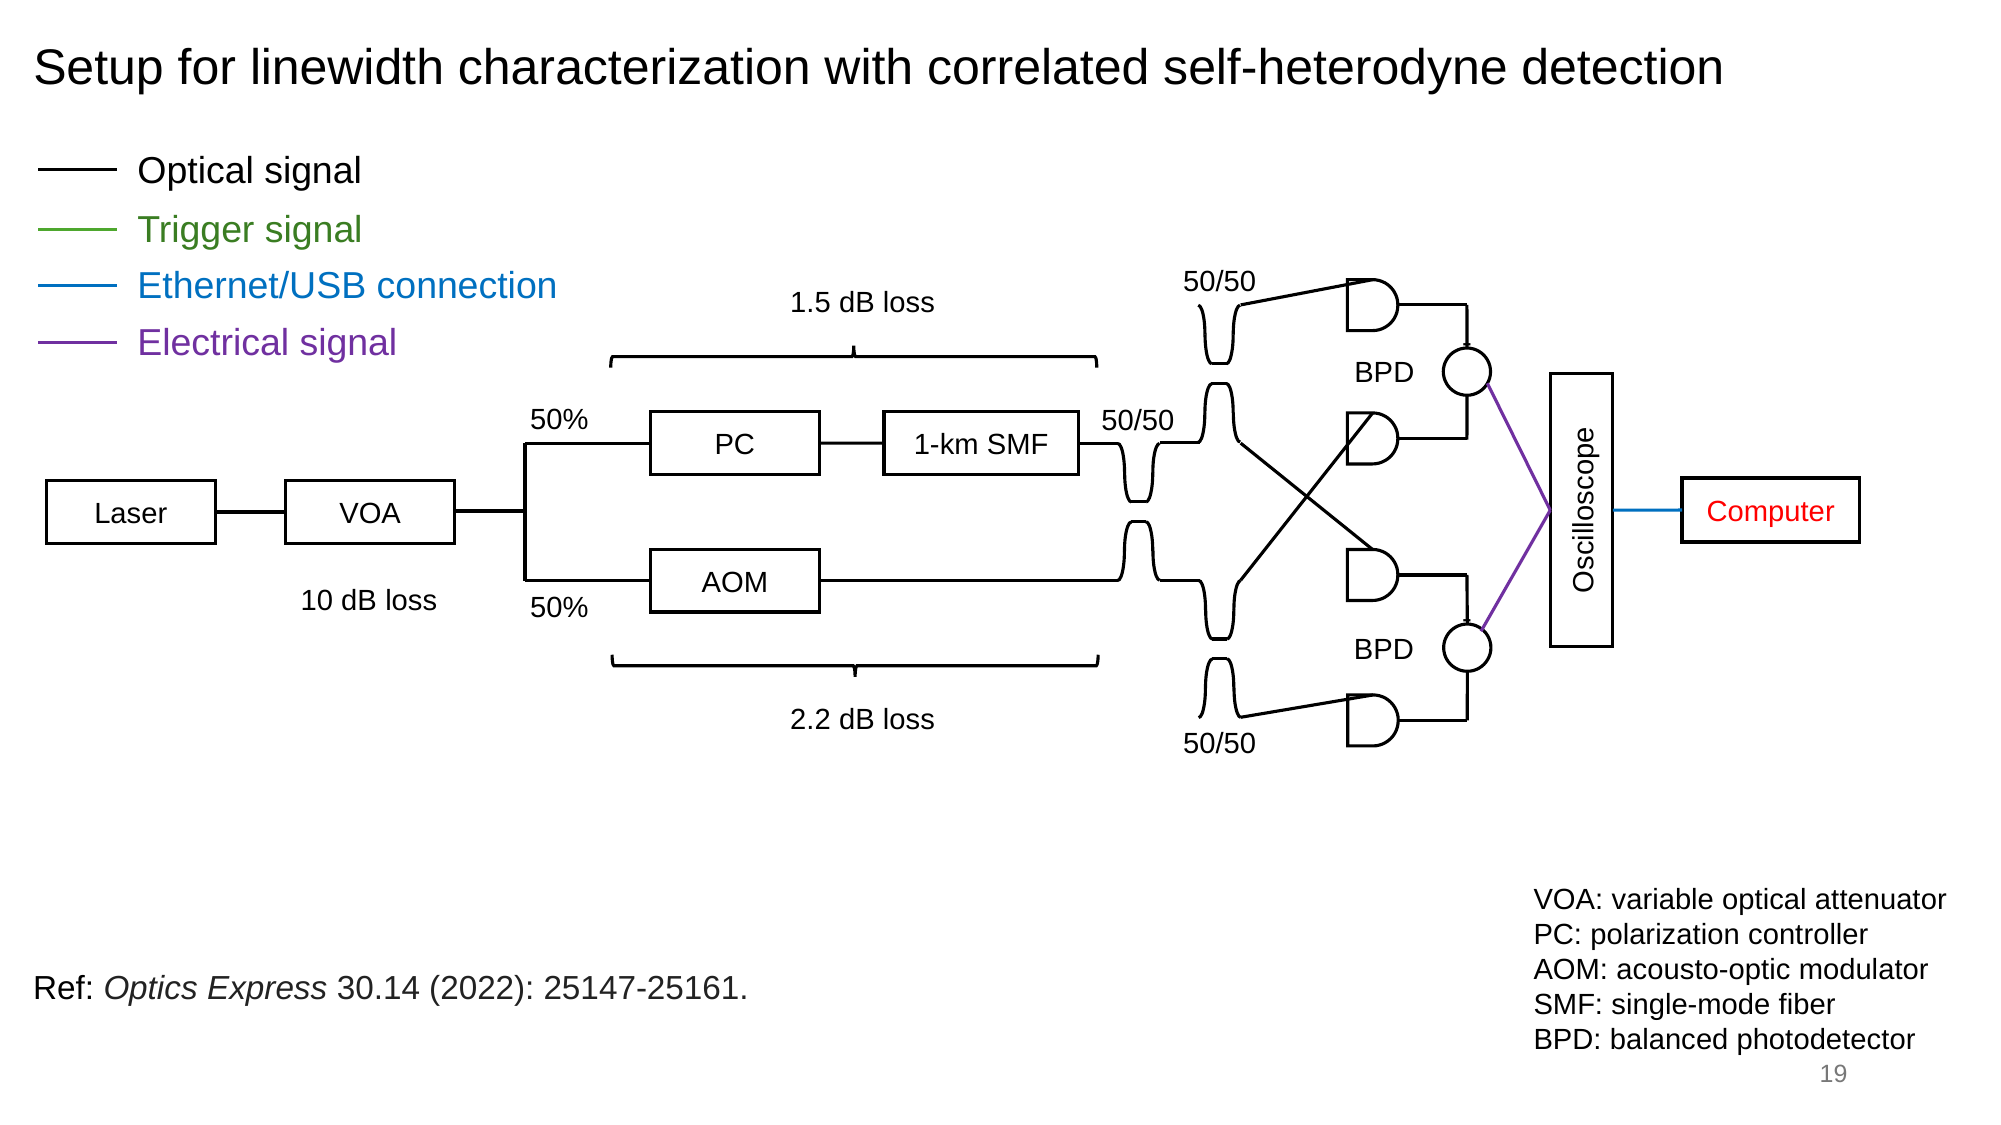

Setup for linewidth characterization with correlated self-heterodyne detection

Optical signal
Trigger signal
Ethernet/USB connection
50/50
1.5 dB loss

Electrical signal
-
BPD

50%
50/50
PC
1-km SMF

Computer
Oscilloscope
Laser
VOA
AOM

10 dB loss

50%
-
BPD

2.2 dB loss

50/50
VOA: variable optical attenuator
PC: polarization controller
AOM: acousto-optic modulator
SMF: single-mode fiber
BPD: balanced photodetector
Ref: Optics Express 30.14 (2022): 25147-25161.
19